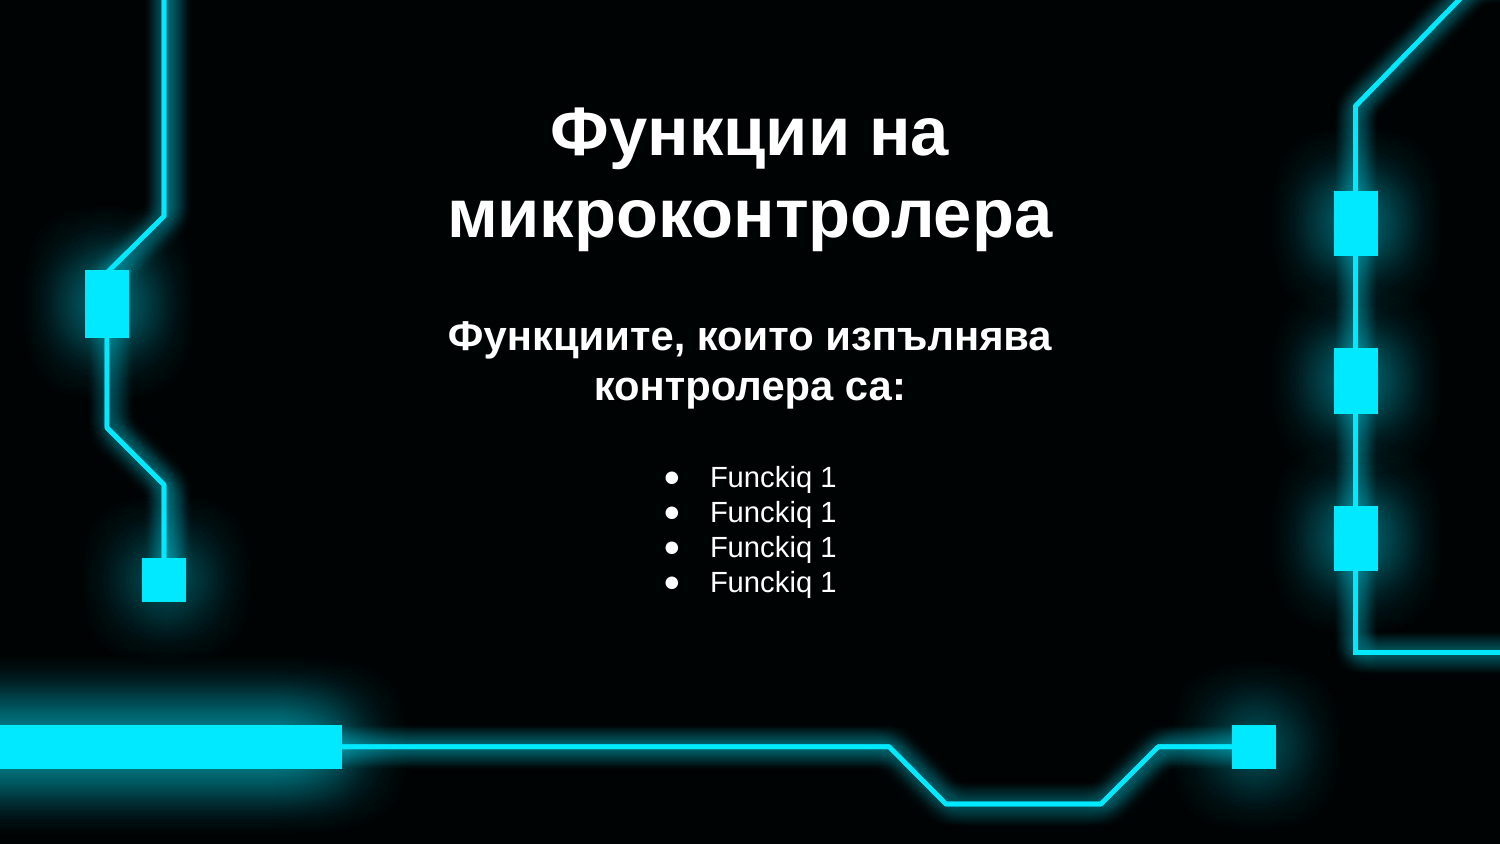

# Функции на микроконтролера
Функциите, които изпълнява контролера са:

Funckiq 1
Funckiq 1
Funckiq 1
Funckiq 1